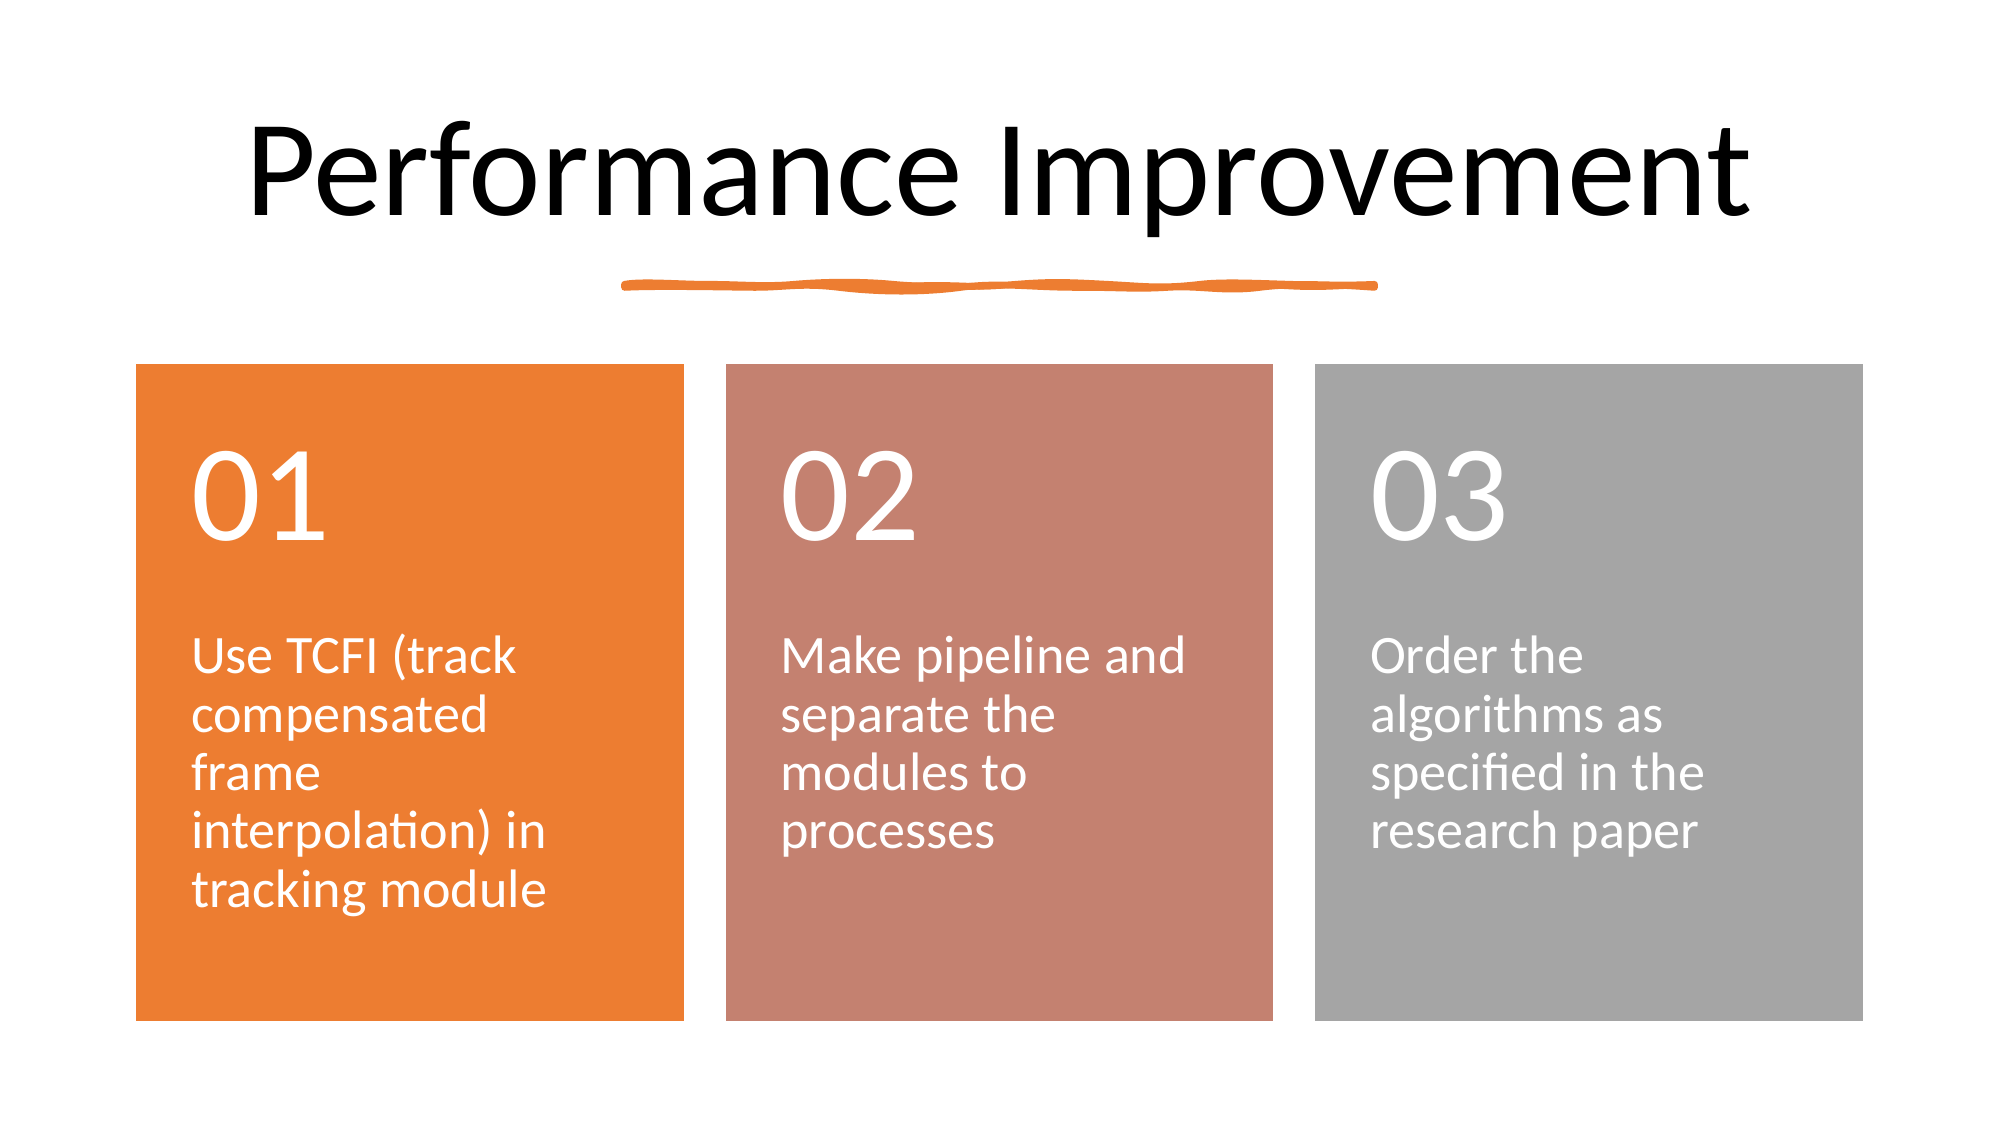

# Performance Improvement

Use TCFI (track compensated frame interpolation) in tracking module
01
Make pipeline and separate the modules to processes
02
Order the algorithms as specified in the research paper
03